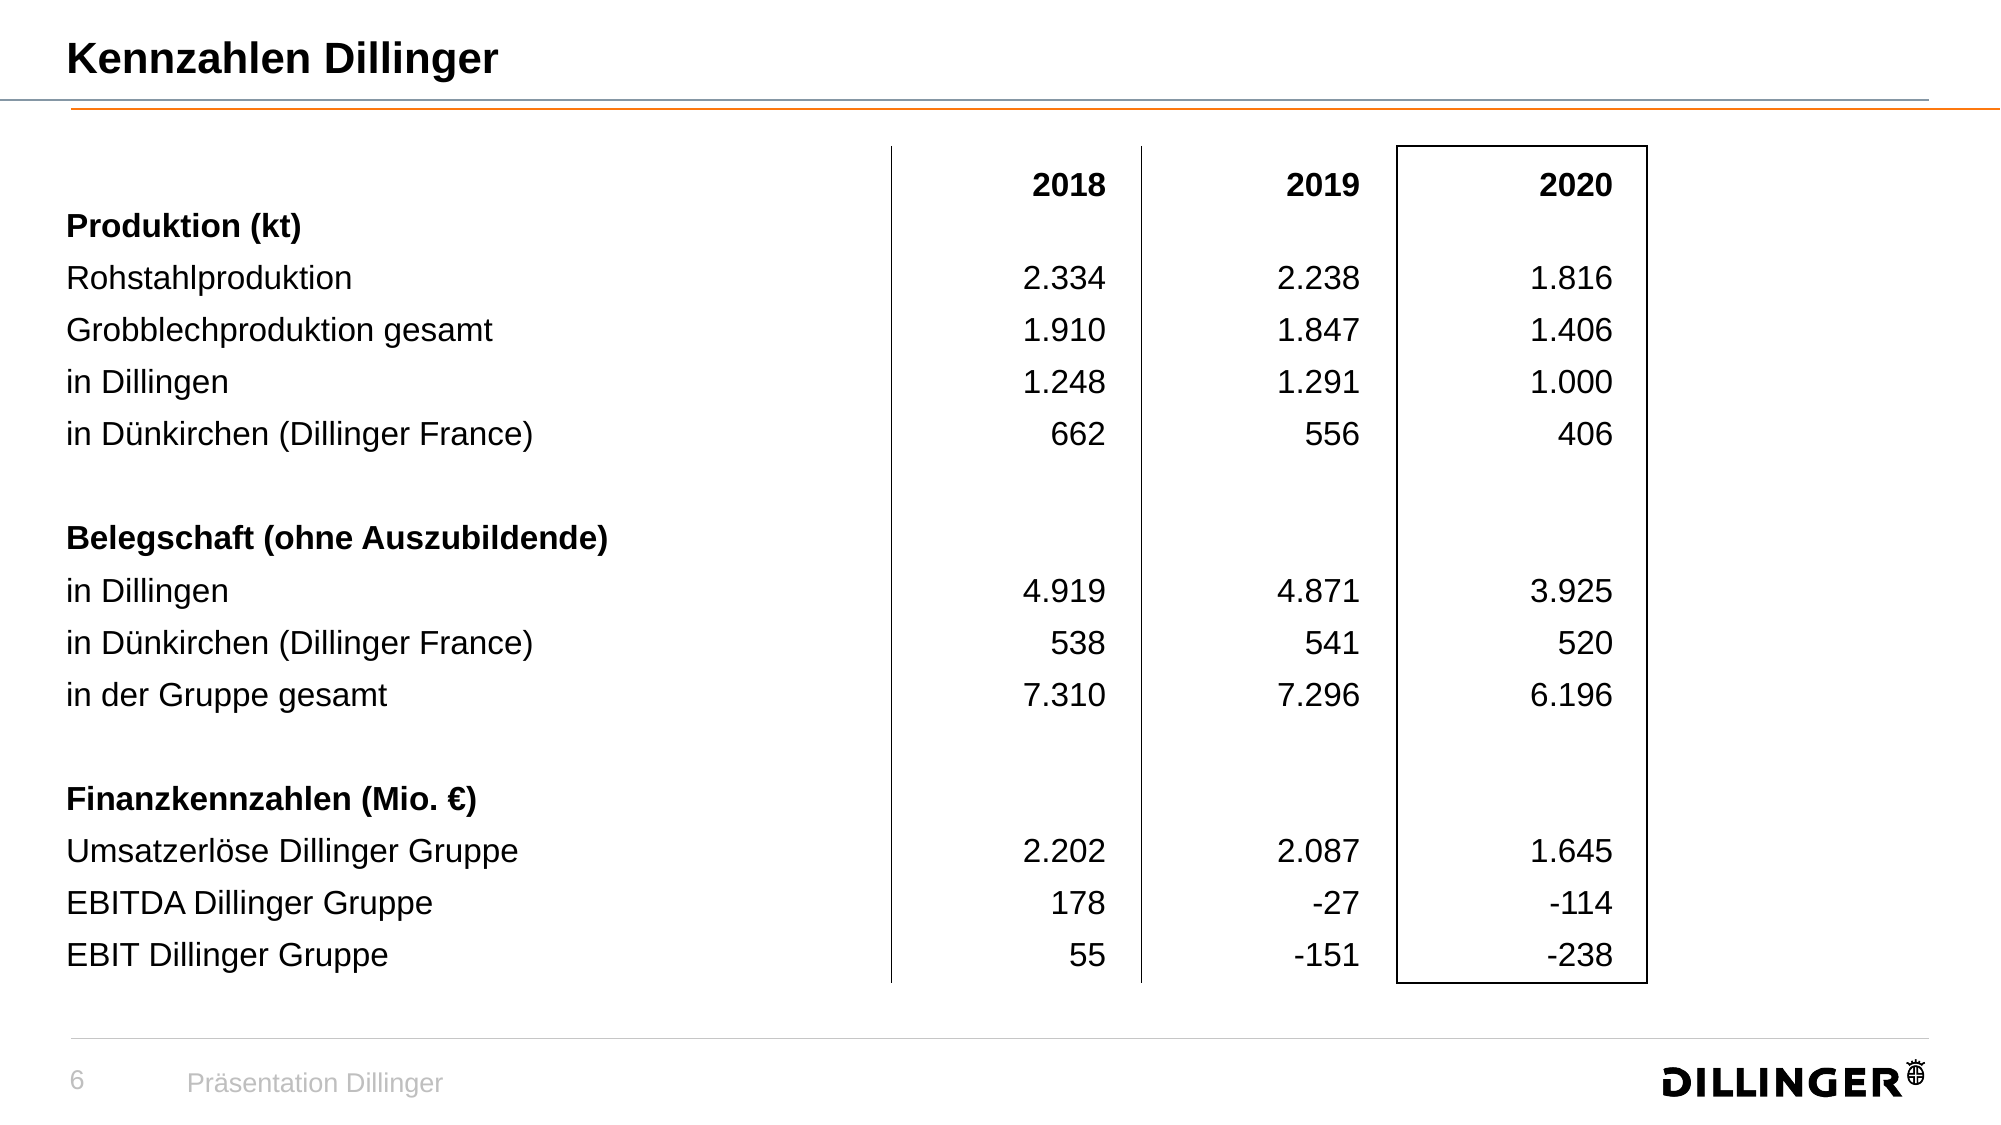

# Kennzahlen Dillinger
2018
2019
2020
Produktion (kt)
Rohstahlproduktion
Grobblechproduktion gesamt
in Dillingen
in Dünkirchen (Dillinger France)

Belegschaft (ohne Auszubildende)
in Dillingen
in Dünkirchen (Dillinger France)
in der Gruppe gesamt

Finanzkennzahlen (Mio. €)
Umsatzerlöse Dillinger Gruppe
EBITDA Dillinger Gruppe
EBIT Dillinger Gruppe

2.334
1.910
1.248
662

4.919
538
7.310

2.202
178
55
2.238
1.847
1.291
556

4.871
541
7.296

2.087
-27
-151
1.816
1.406
1.000
406

3.925
520
6.196

1.645
-114
-238
6
Präsentation Dillinger